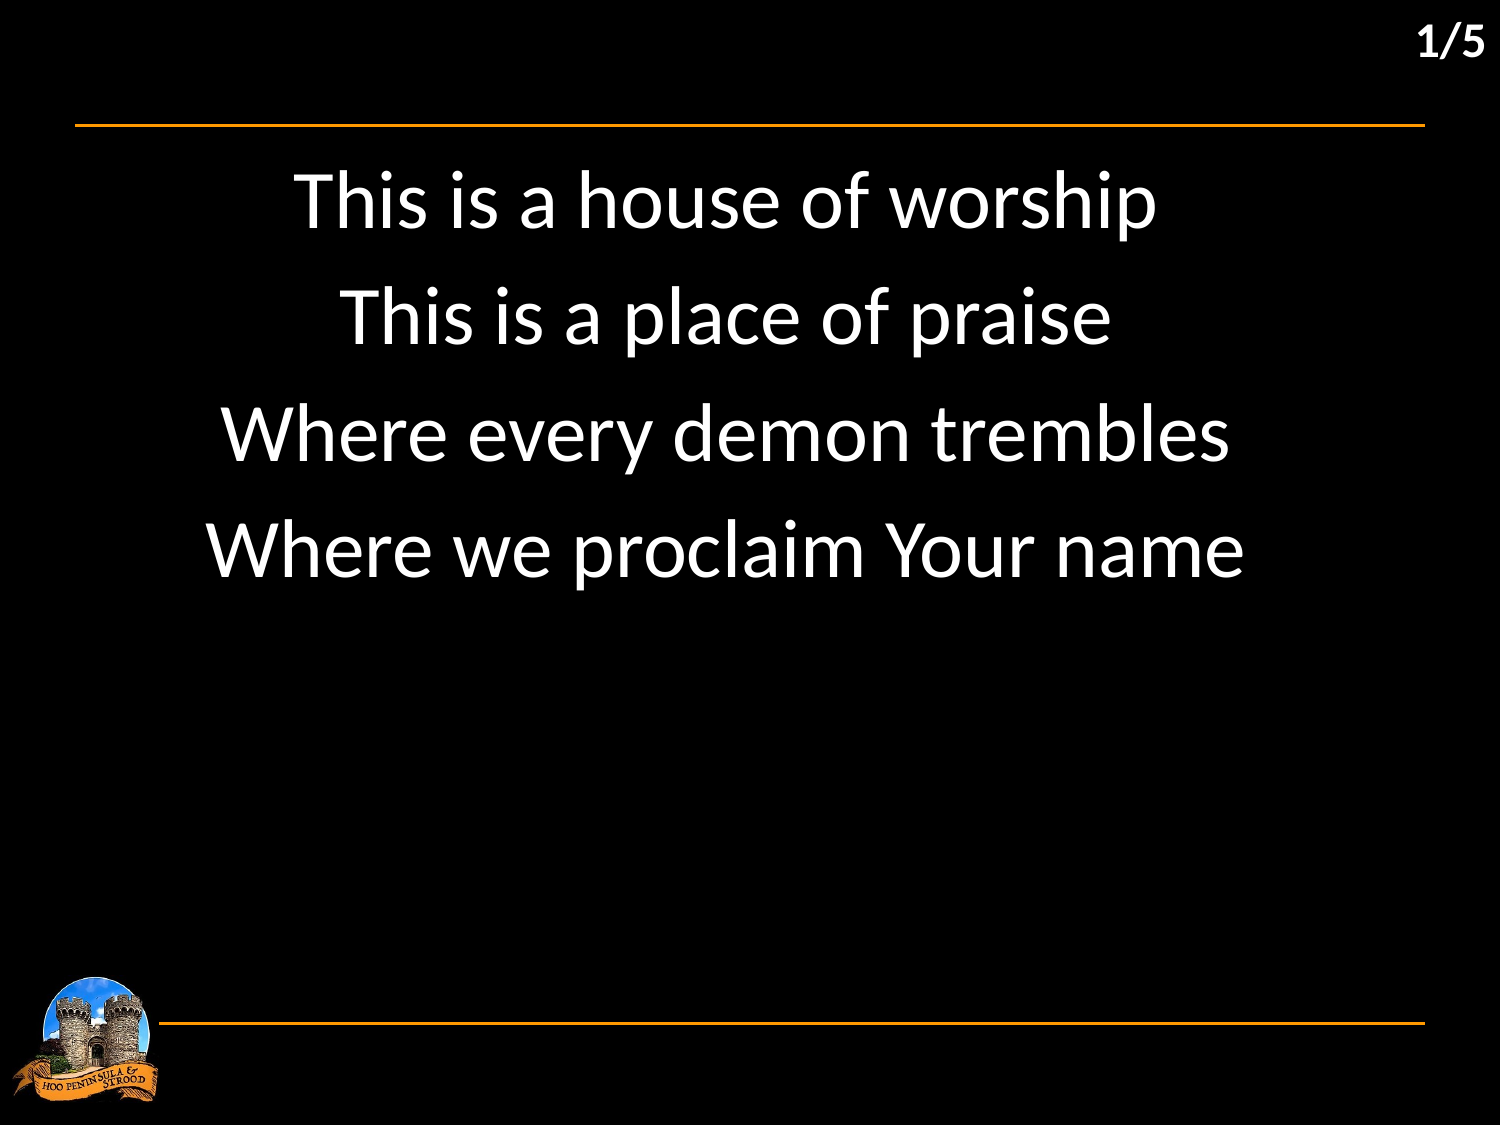

1/5
This is a house of worship
This is a place of praise
Where every demon trembles
Where we proclaim Your name